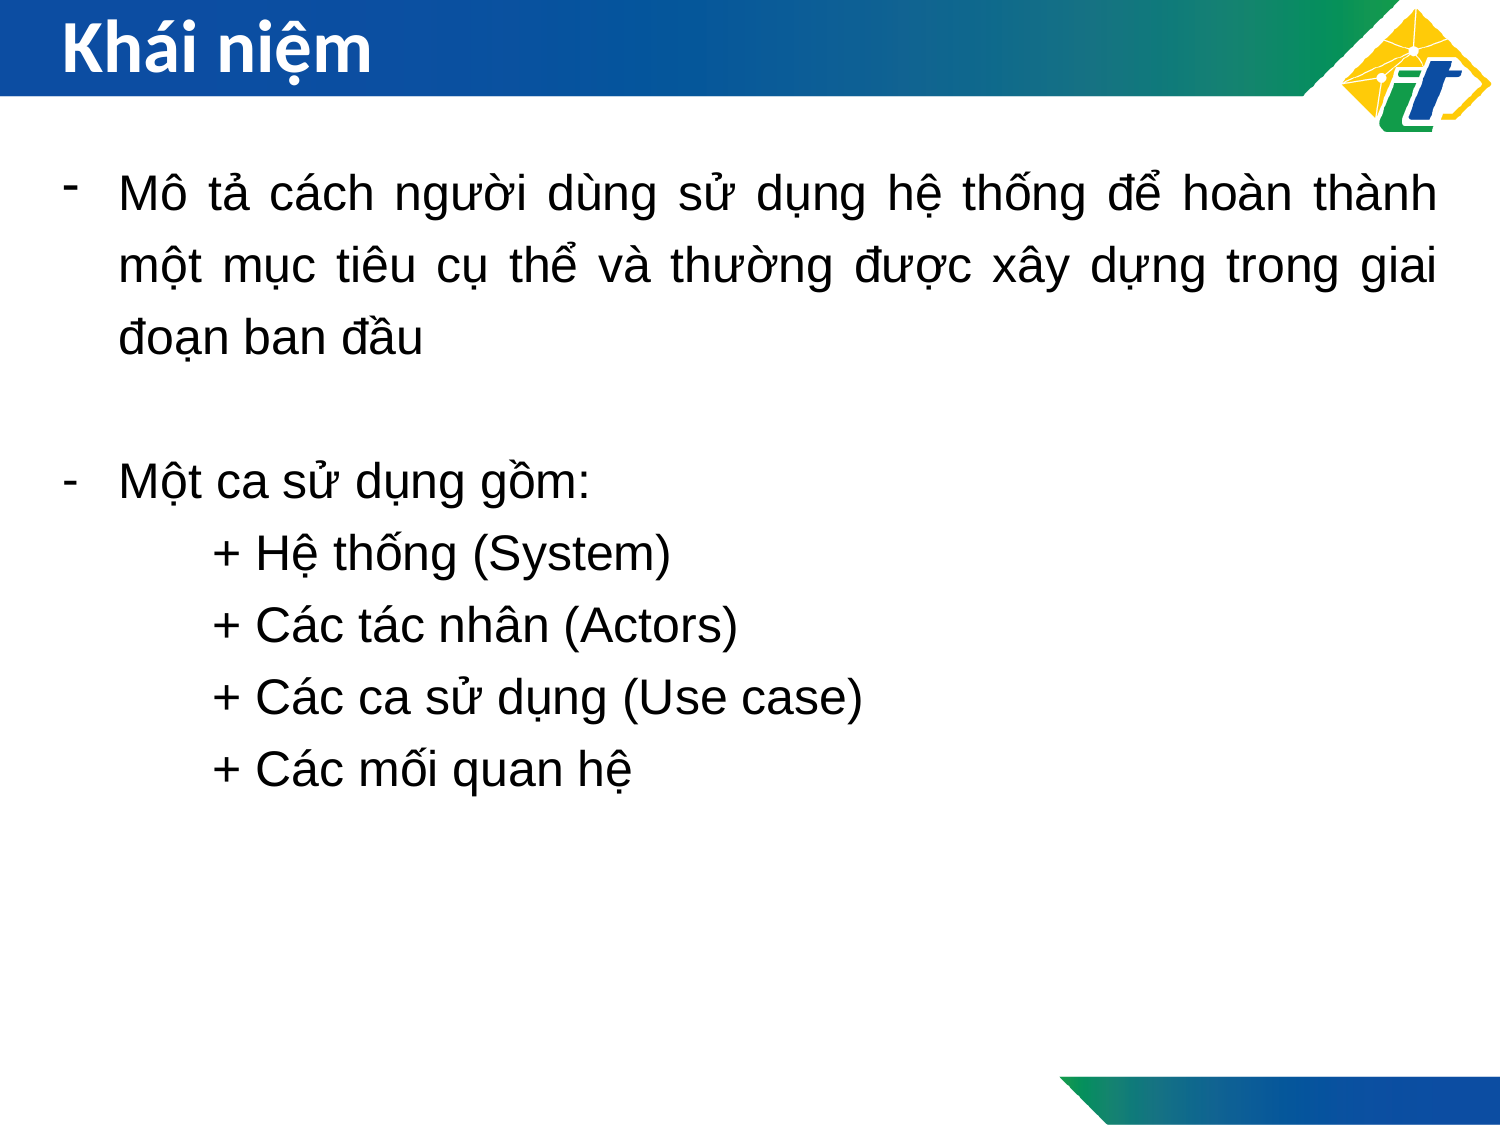

# Khái niệm
Mô tả cách người dùng sử dụng hệ thống để hoàn thành một mục tiêu cụ thể và thường được xây dựng trong giai đoạn ban đầu

Một ca sử dụng gồm:
	+ Hệ thống (System)
	+ Các tác nhân (Actors)
	+ Các ca sử dụng (Use case)
	+ Các mối quan hệ